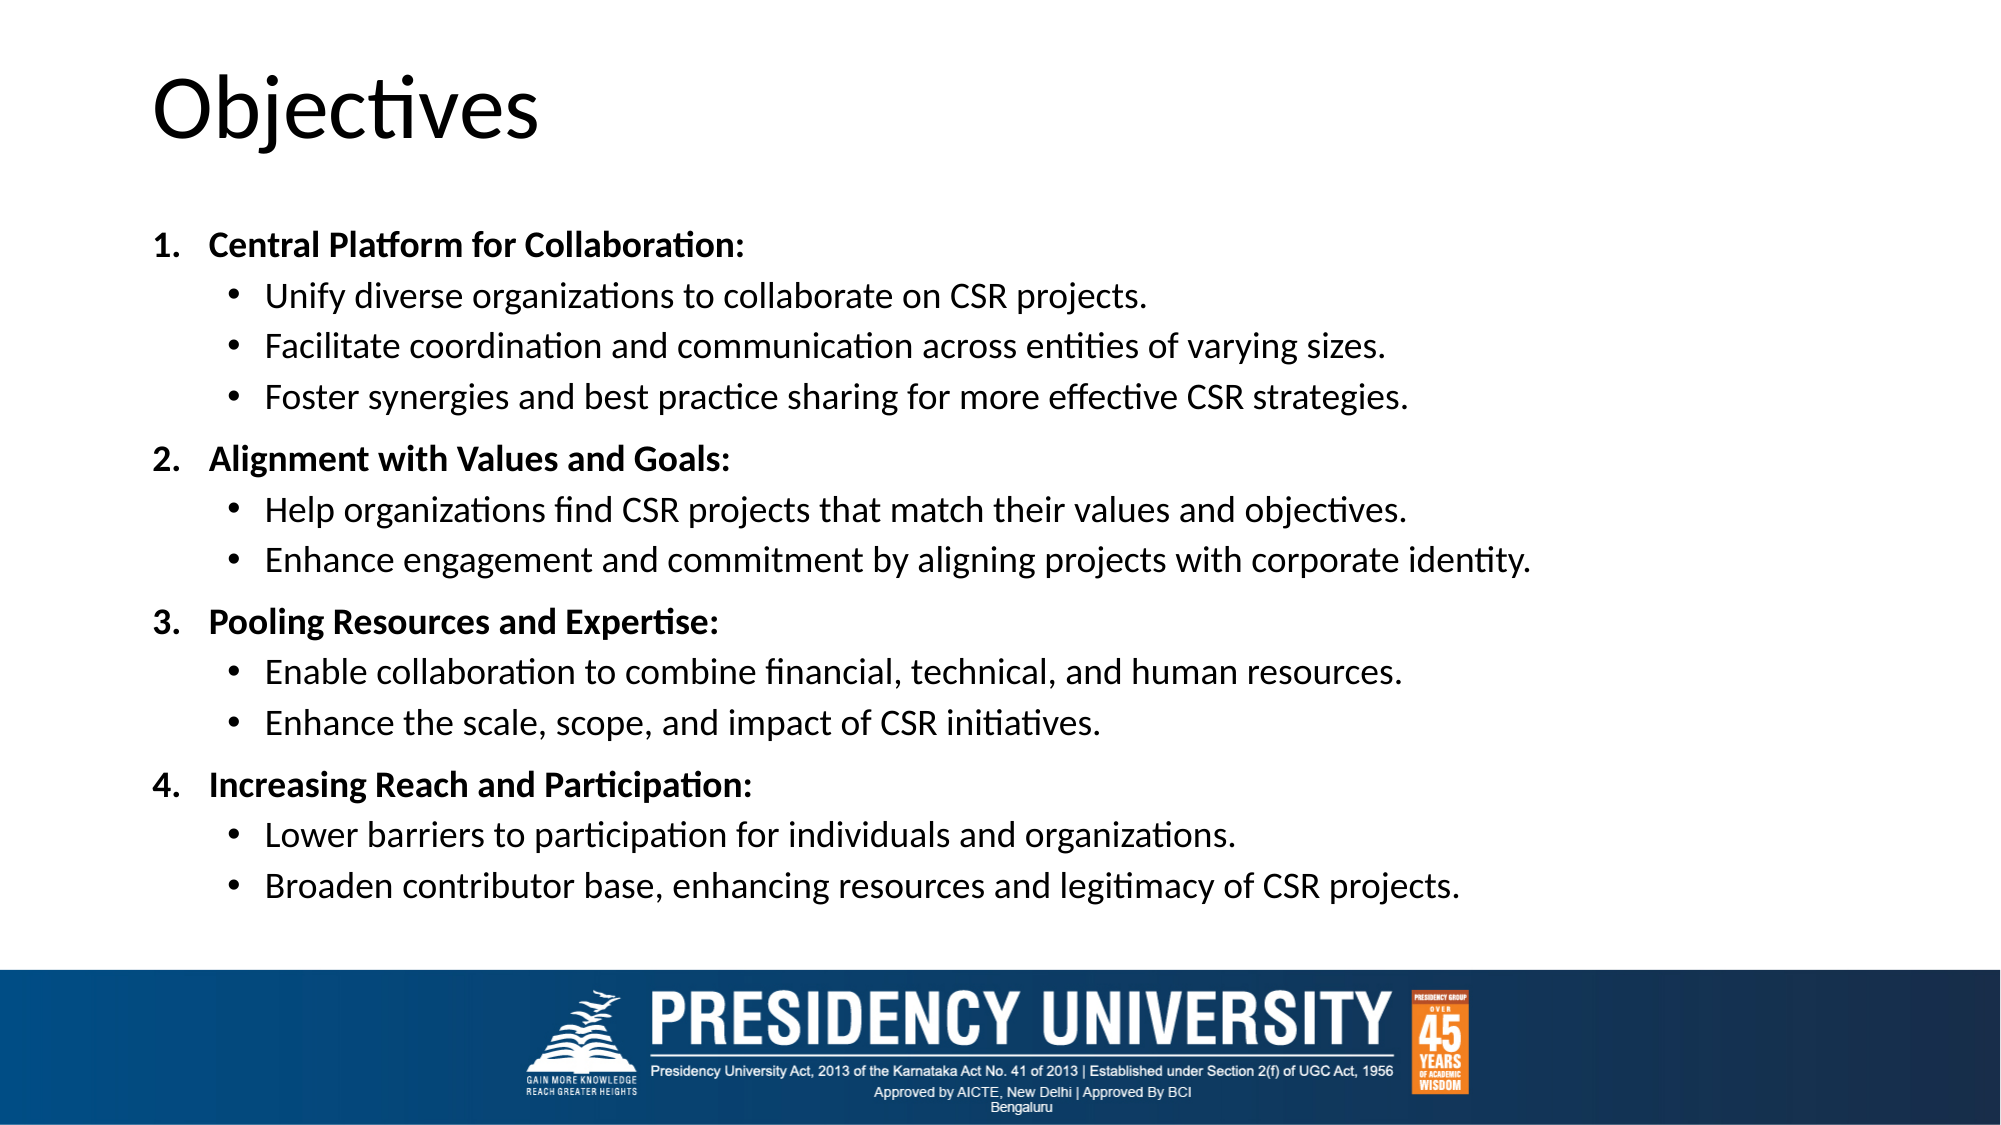

# Objectives
Central Platform for Collaboration:
Unify diverse organizations to collaborate on CSR projects.
Facilitate coordination and communication across entities of varying sizes.
Foster synergies and best practice sharing for more effective CSR strategies.
Alignment with Values and Goals:
Help organizations find CSR projects that match their values and objectives.
Enhance engagement and commitment by aligning projects with corporate identity.
Pooling Resources and Expertise:
Enable collaboration to combine financial, technical, and human resources.
Enhance the scale, scope, and impact of CSR initiatives.
Increasing Reach and Participation:
Lower barriers to participation for individuals and organizations.
Broaden contributor base, enhancing resources and legitimacy of CSR projects.